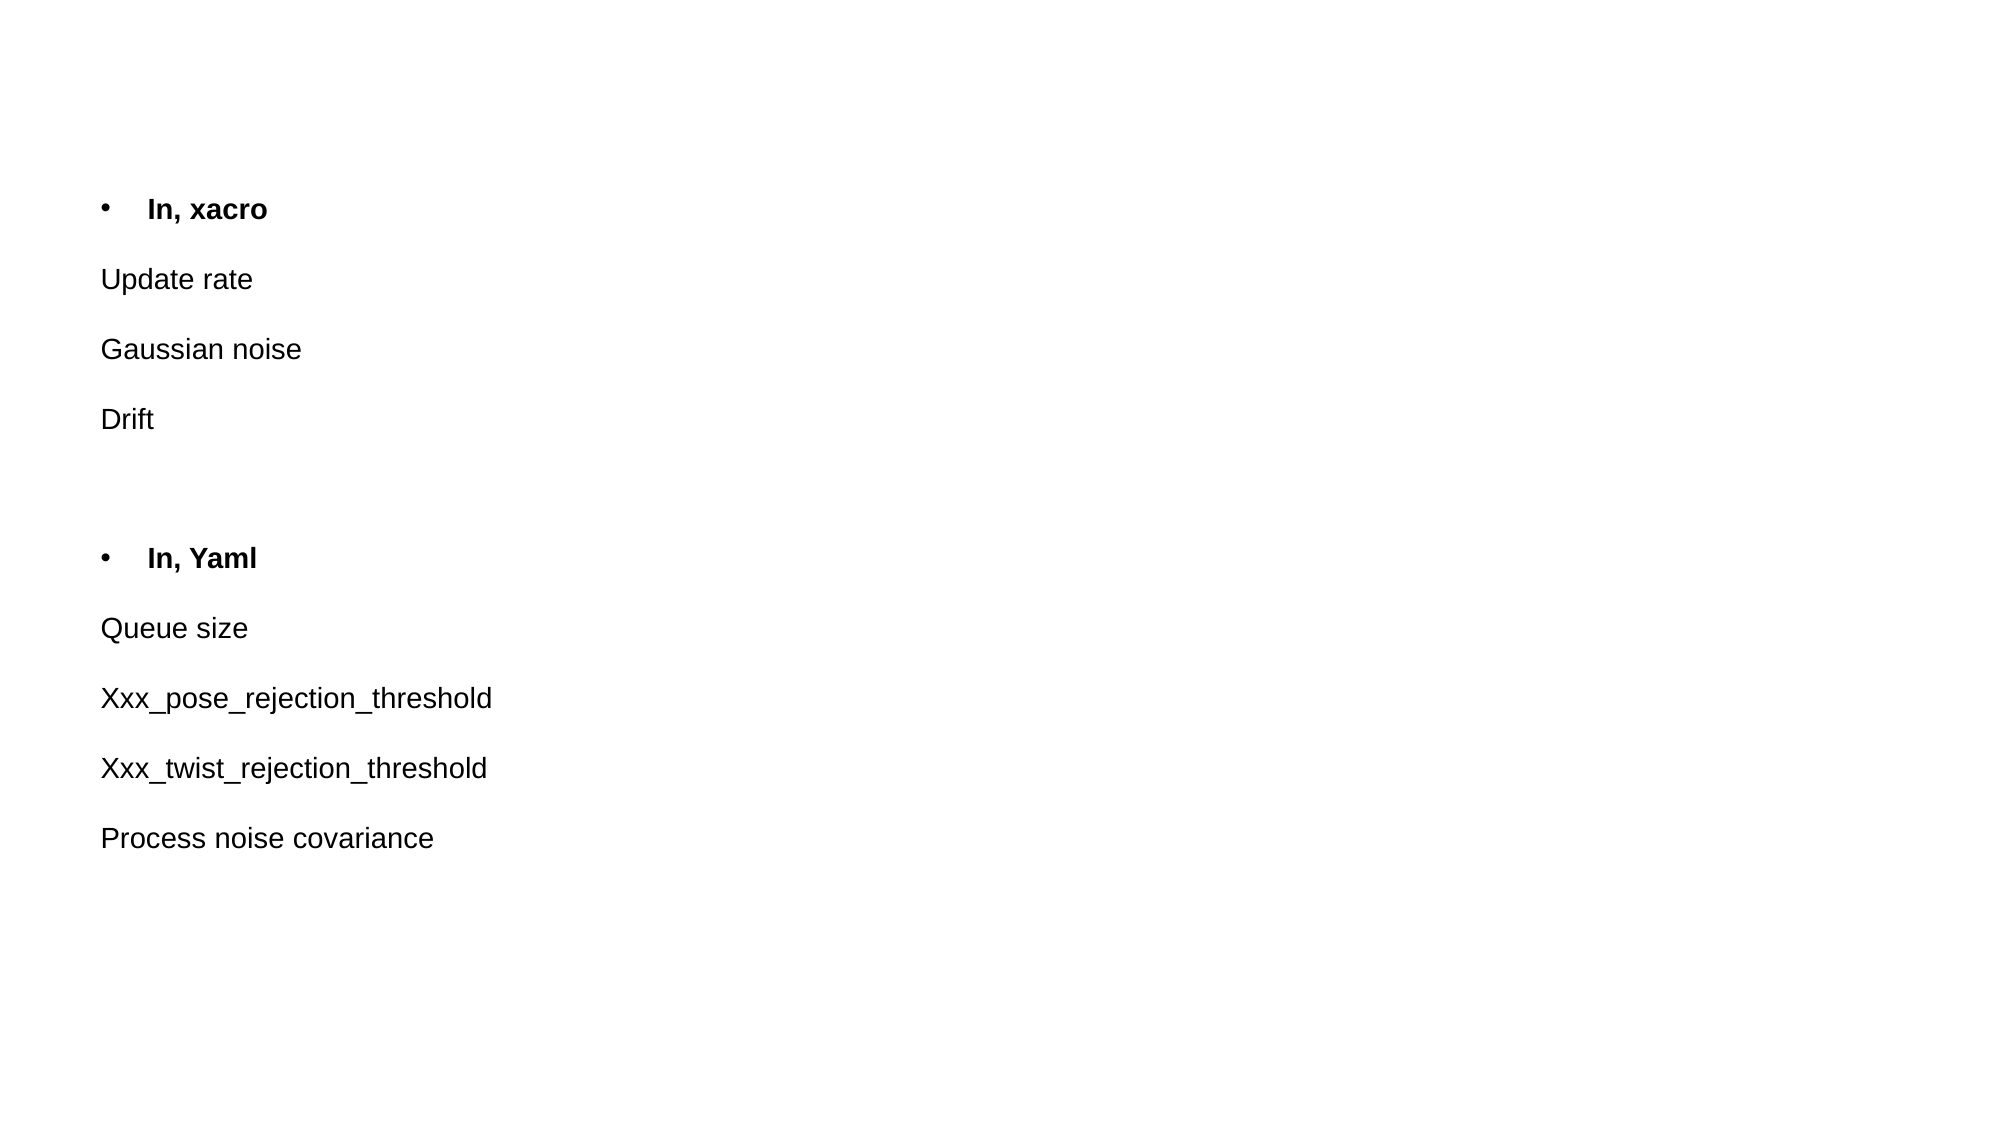

In, xacro
Update rate
Gaussian noise
Drift

In, Yaml
Queue size
Xxx_pose_rejection_threshold
Xxx_twist_rejection_threshold
Process noise covariance